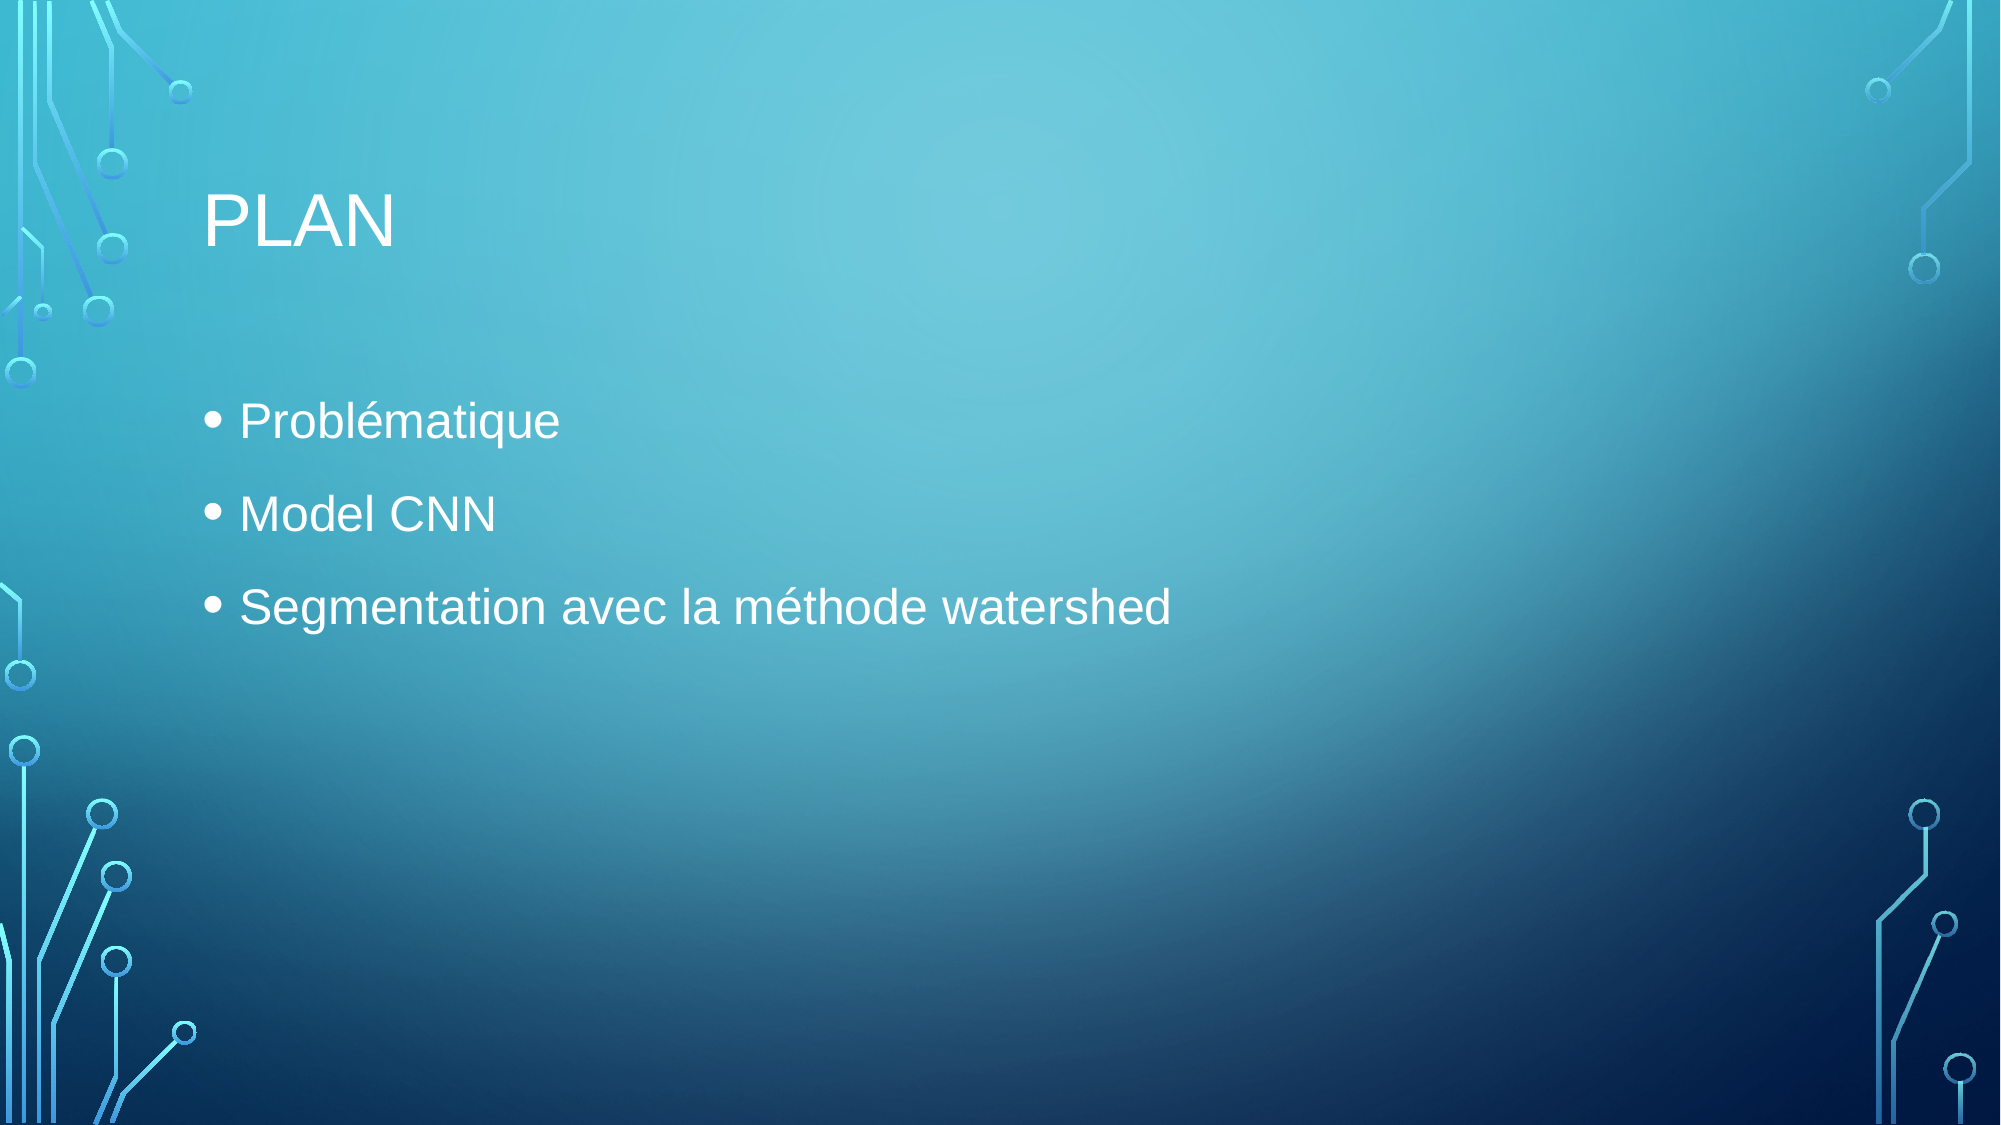

# Plan
Problématique
Model CNN
Segmentation avec la méthode watershed